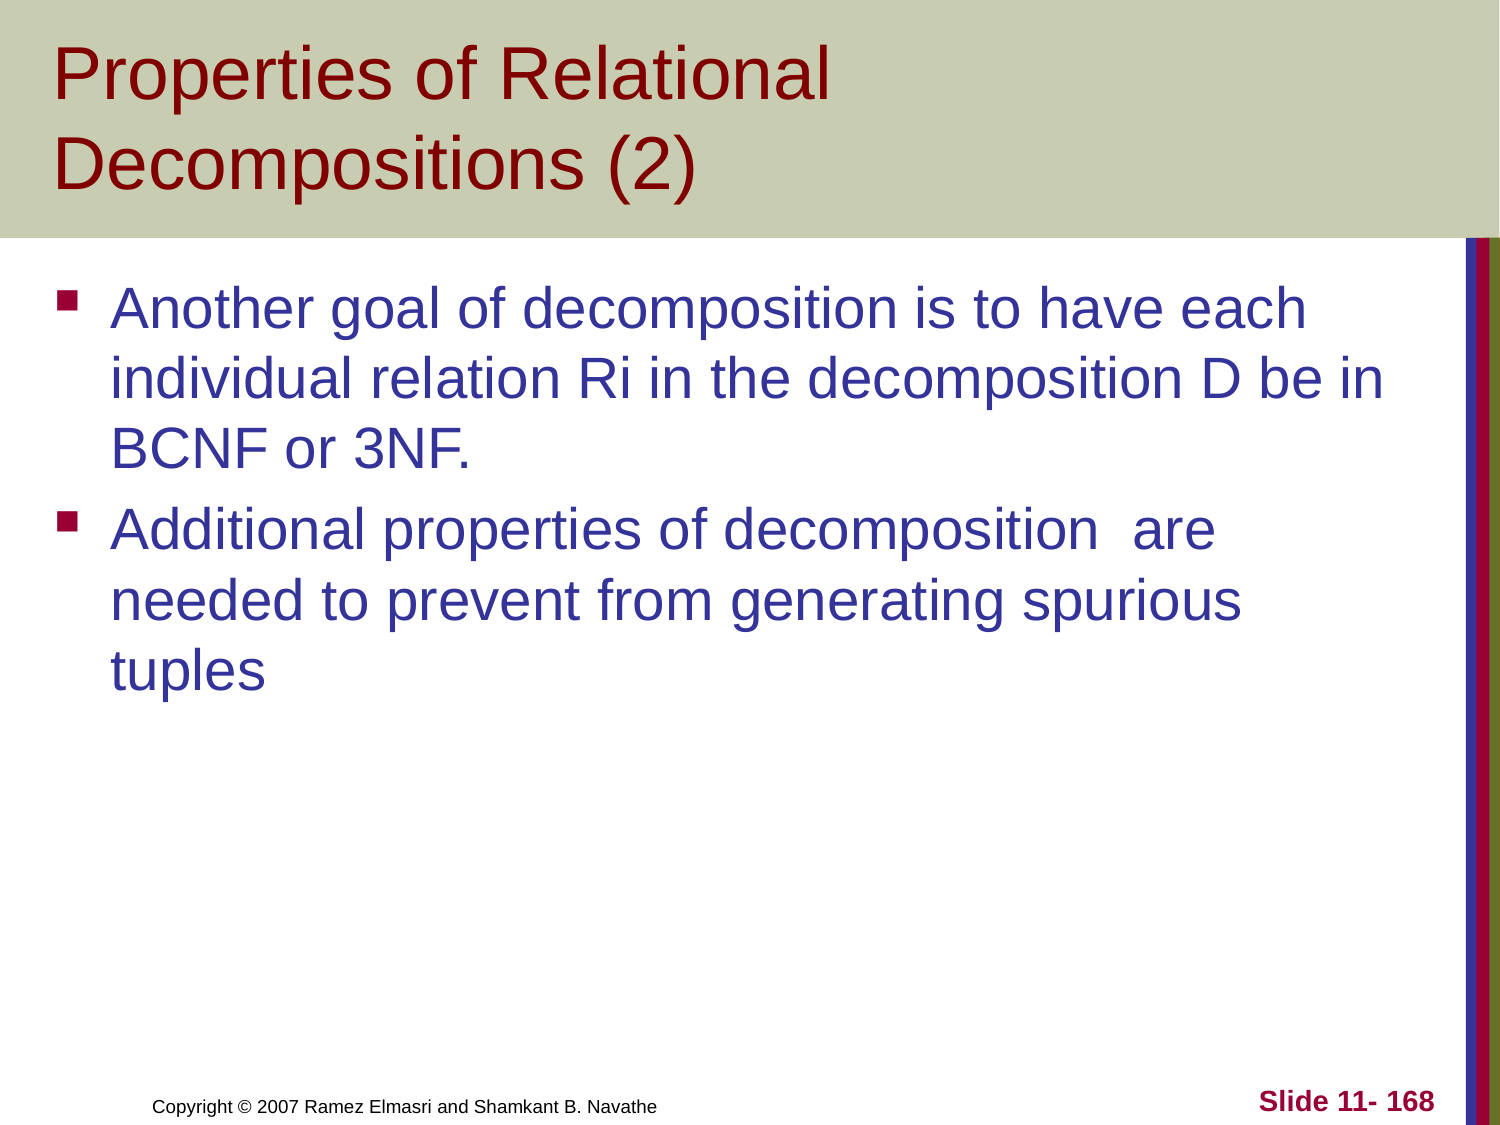

# Properties of Relational Decompositions (2)
Another goal of decomposition is to have each individual relation Ri in the decomposition D be in BCNF or 3NF.
Additional properties of decomposition  are needed to prevent from generating spurious tuples
Slide 11- 168